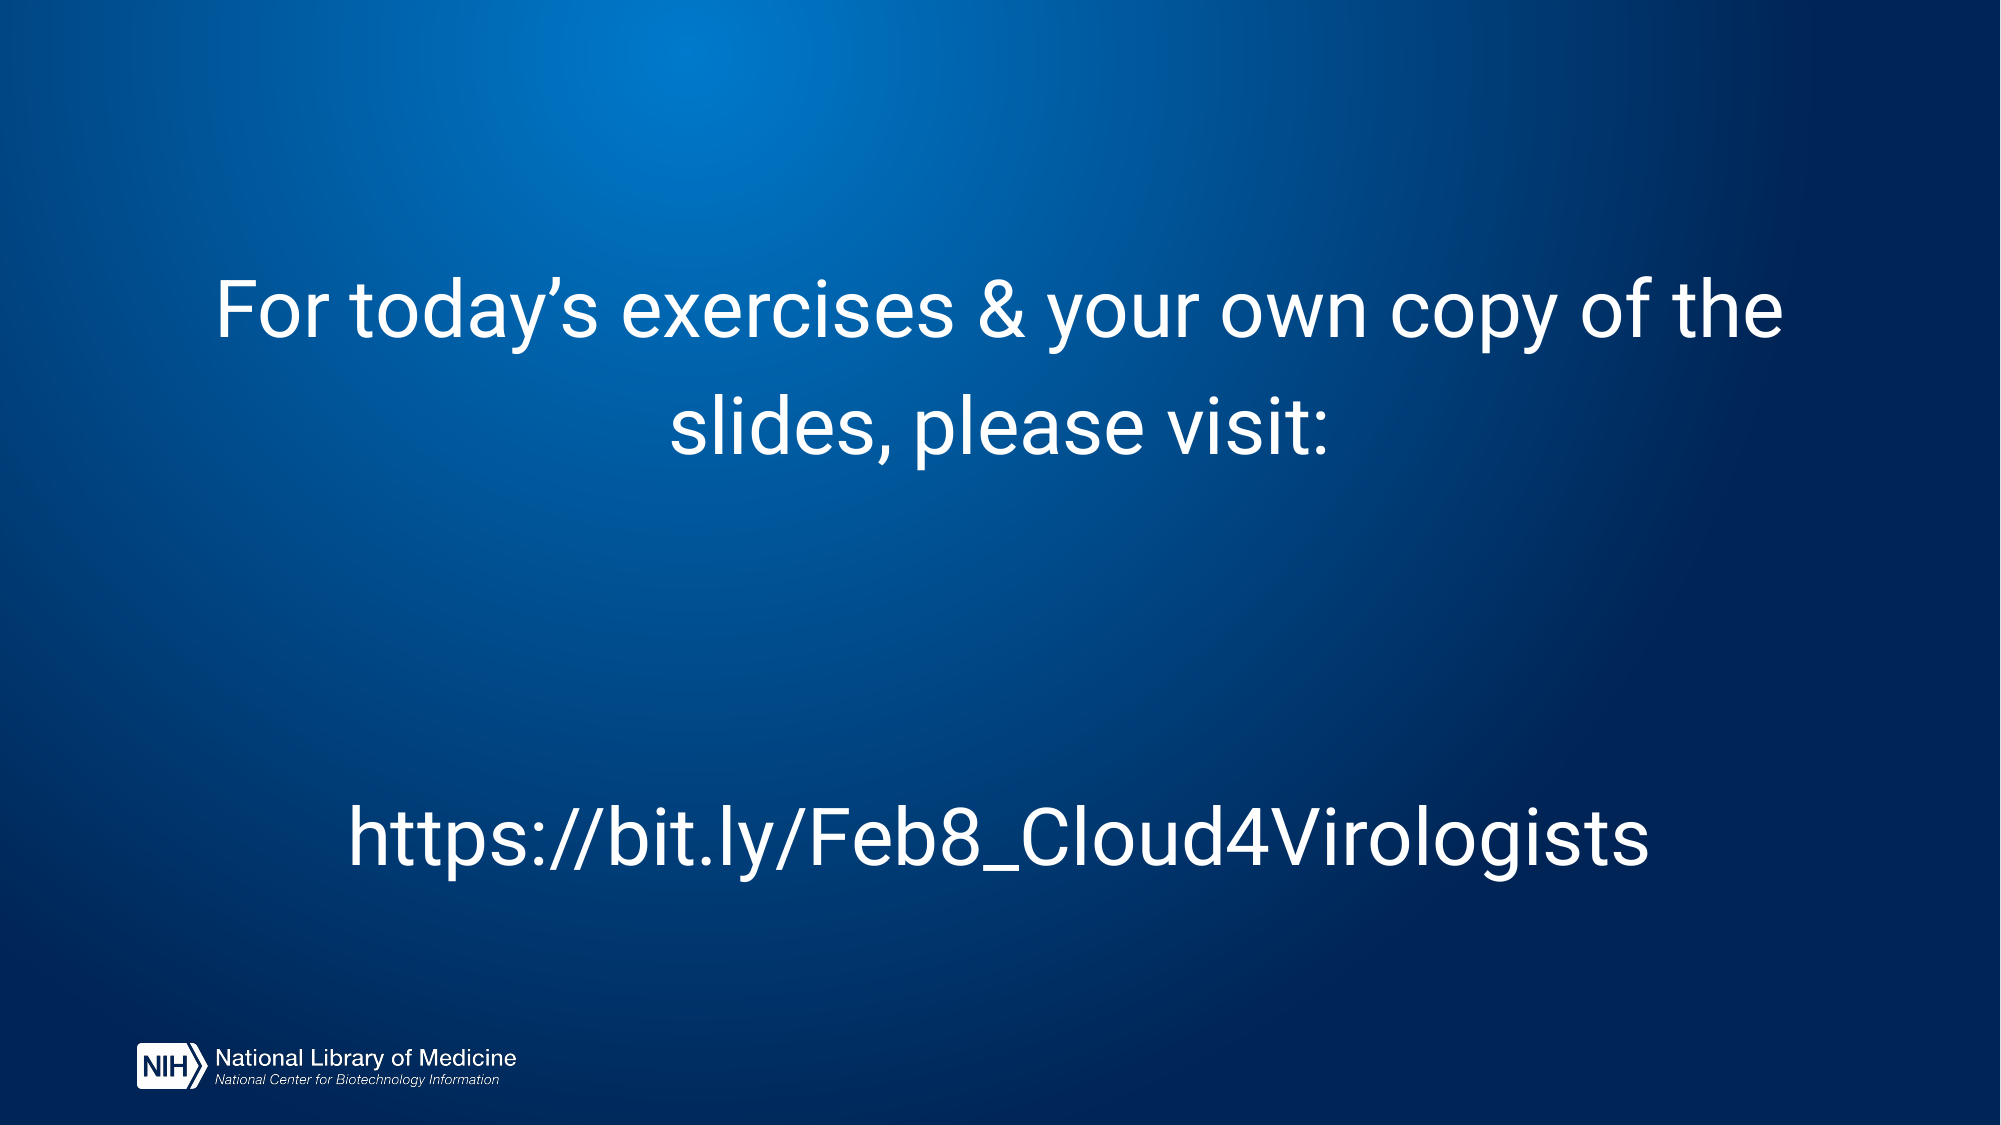

For today’s exercises & your own copy of the slides, please visit:

https://bit.ly/Feb8_Cloud4Virologists